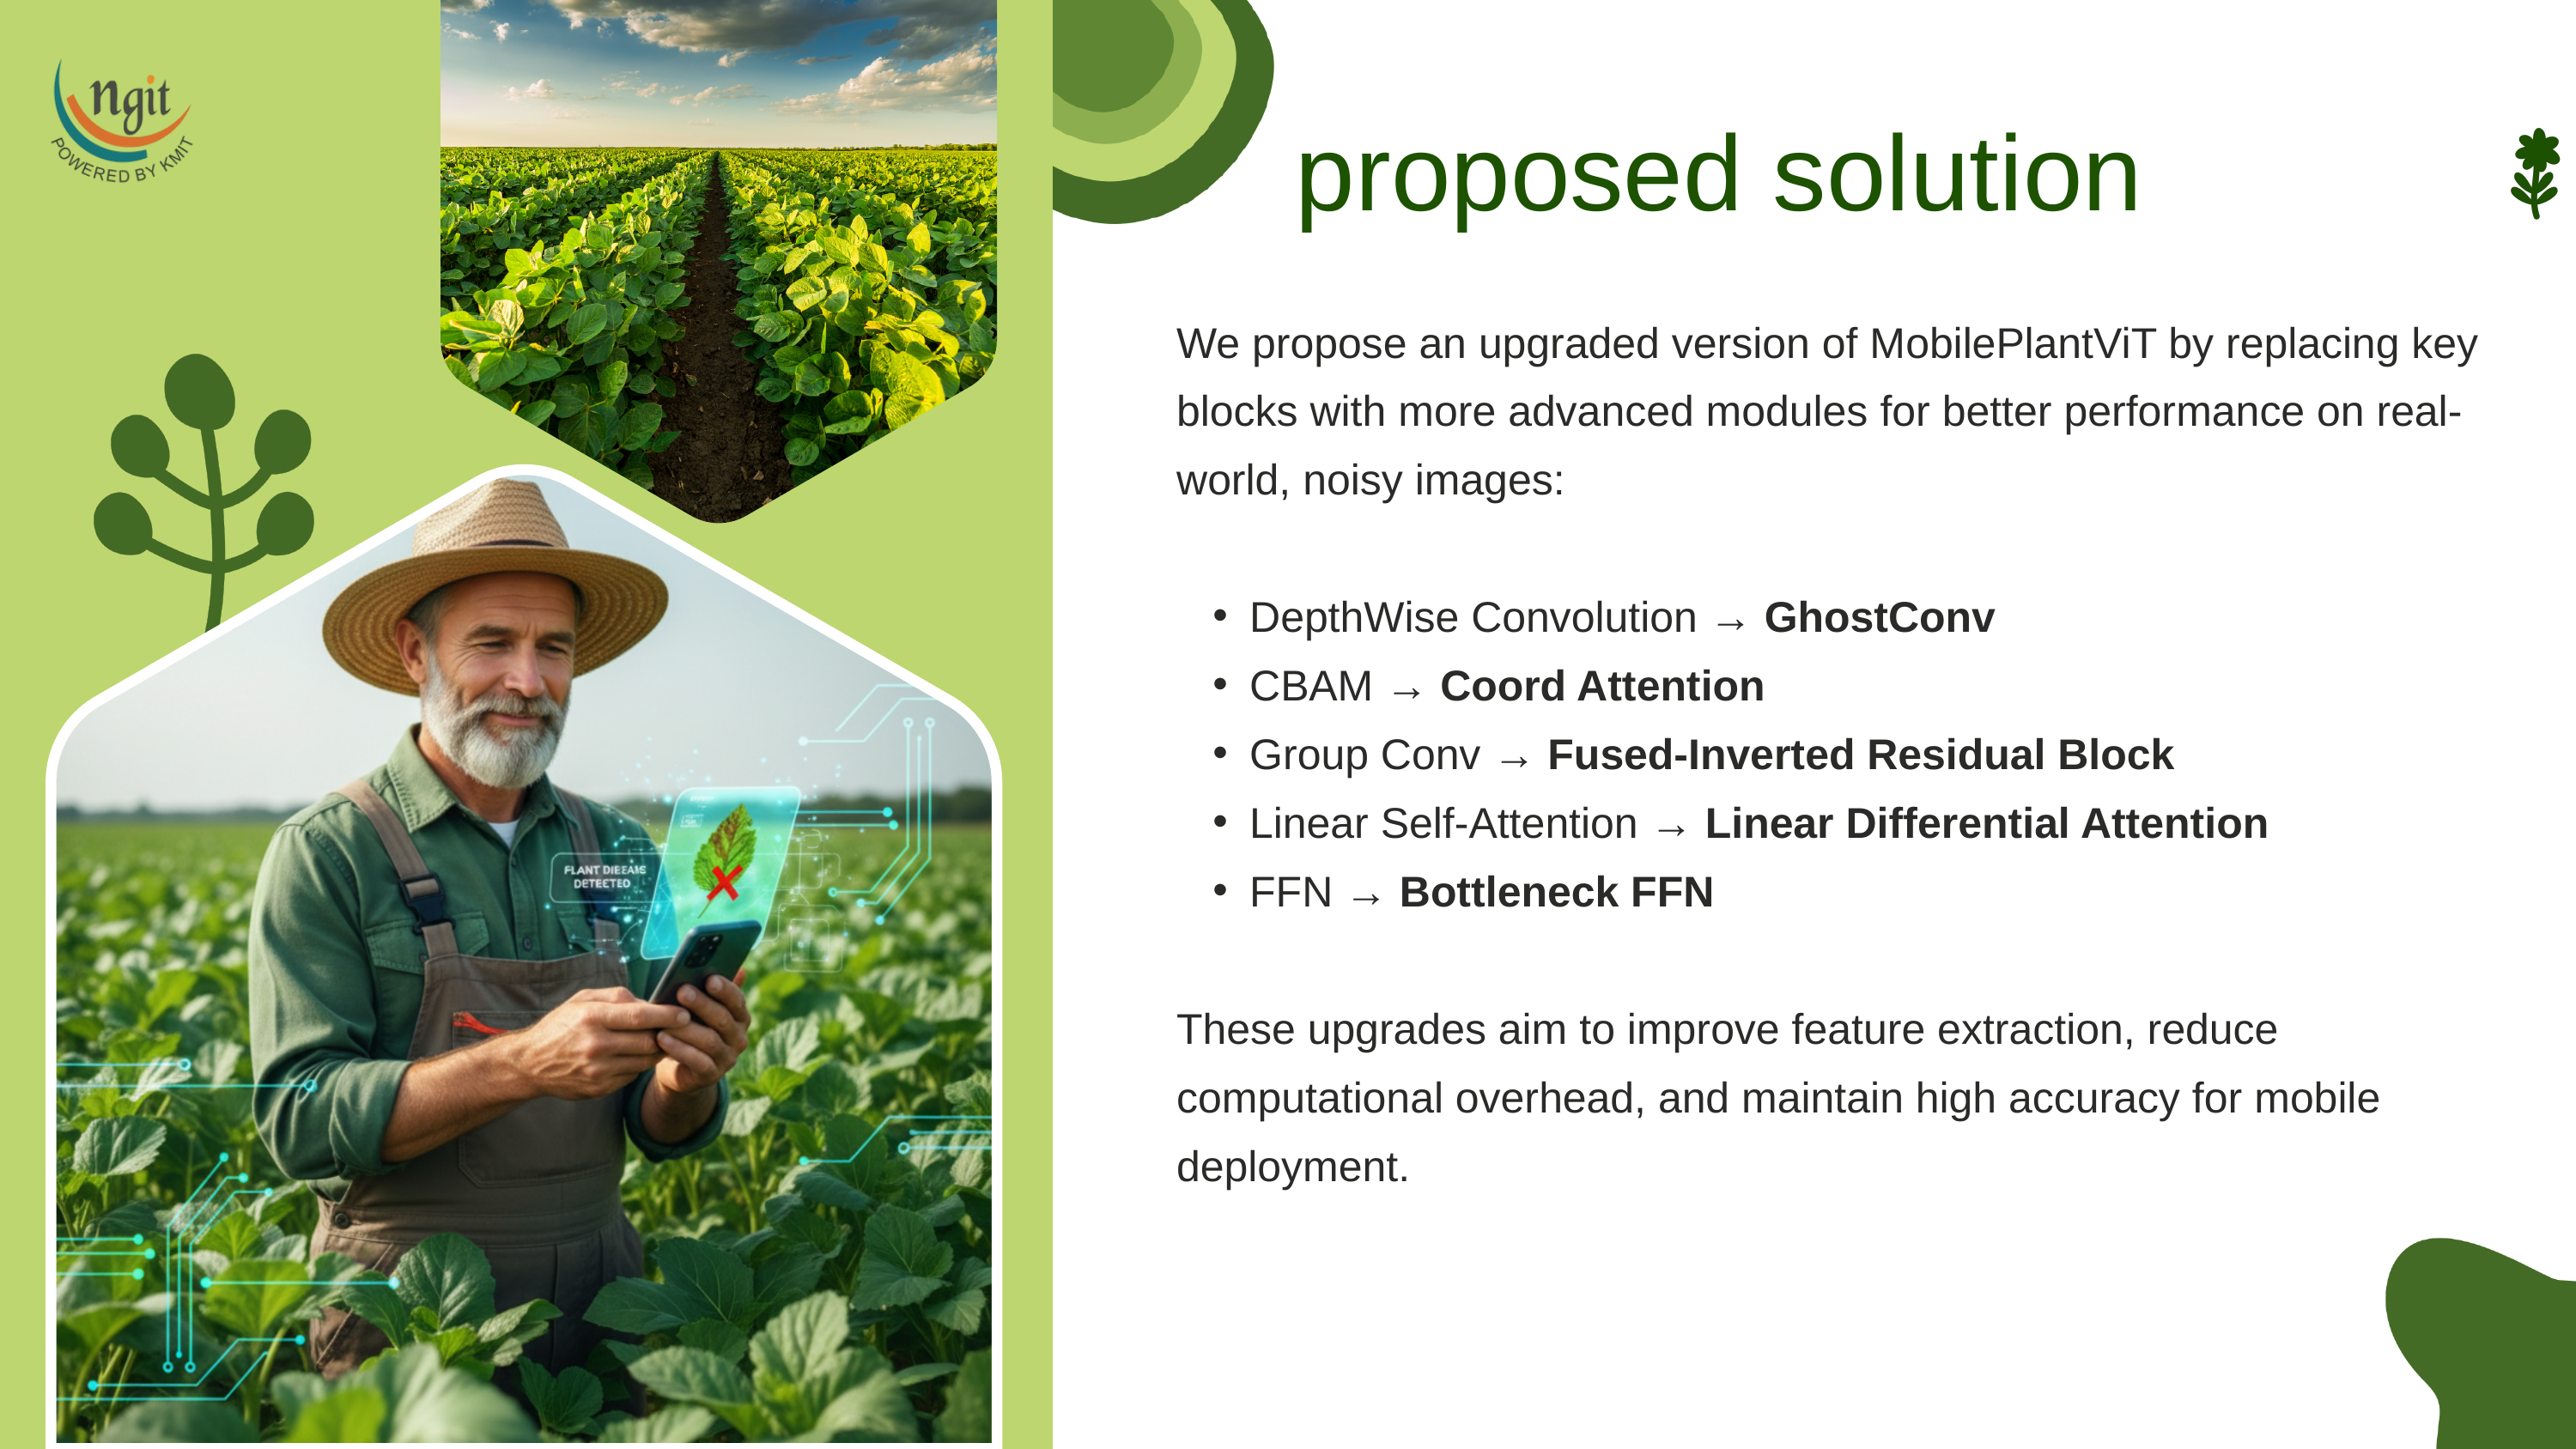

proposed solution

We propose an upgraded version of MobilePlantViT by replacing key blocks with more advanced modules for better performance on real-world, noisy images:

DepthWise Convolution → GhostConv
CBAM → Coord Attention
Group Conv → Fused-Inverted Residual Block
Linear Self-Attention → Linear Differential Attention
FFN → Bottleneck FFN

These upgrades aim to improve feature extraction, reduce computational overhead, and maintain high accuracy for mobile deployment.